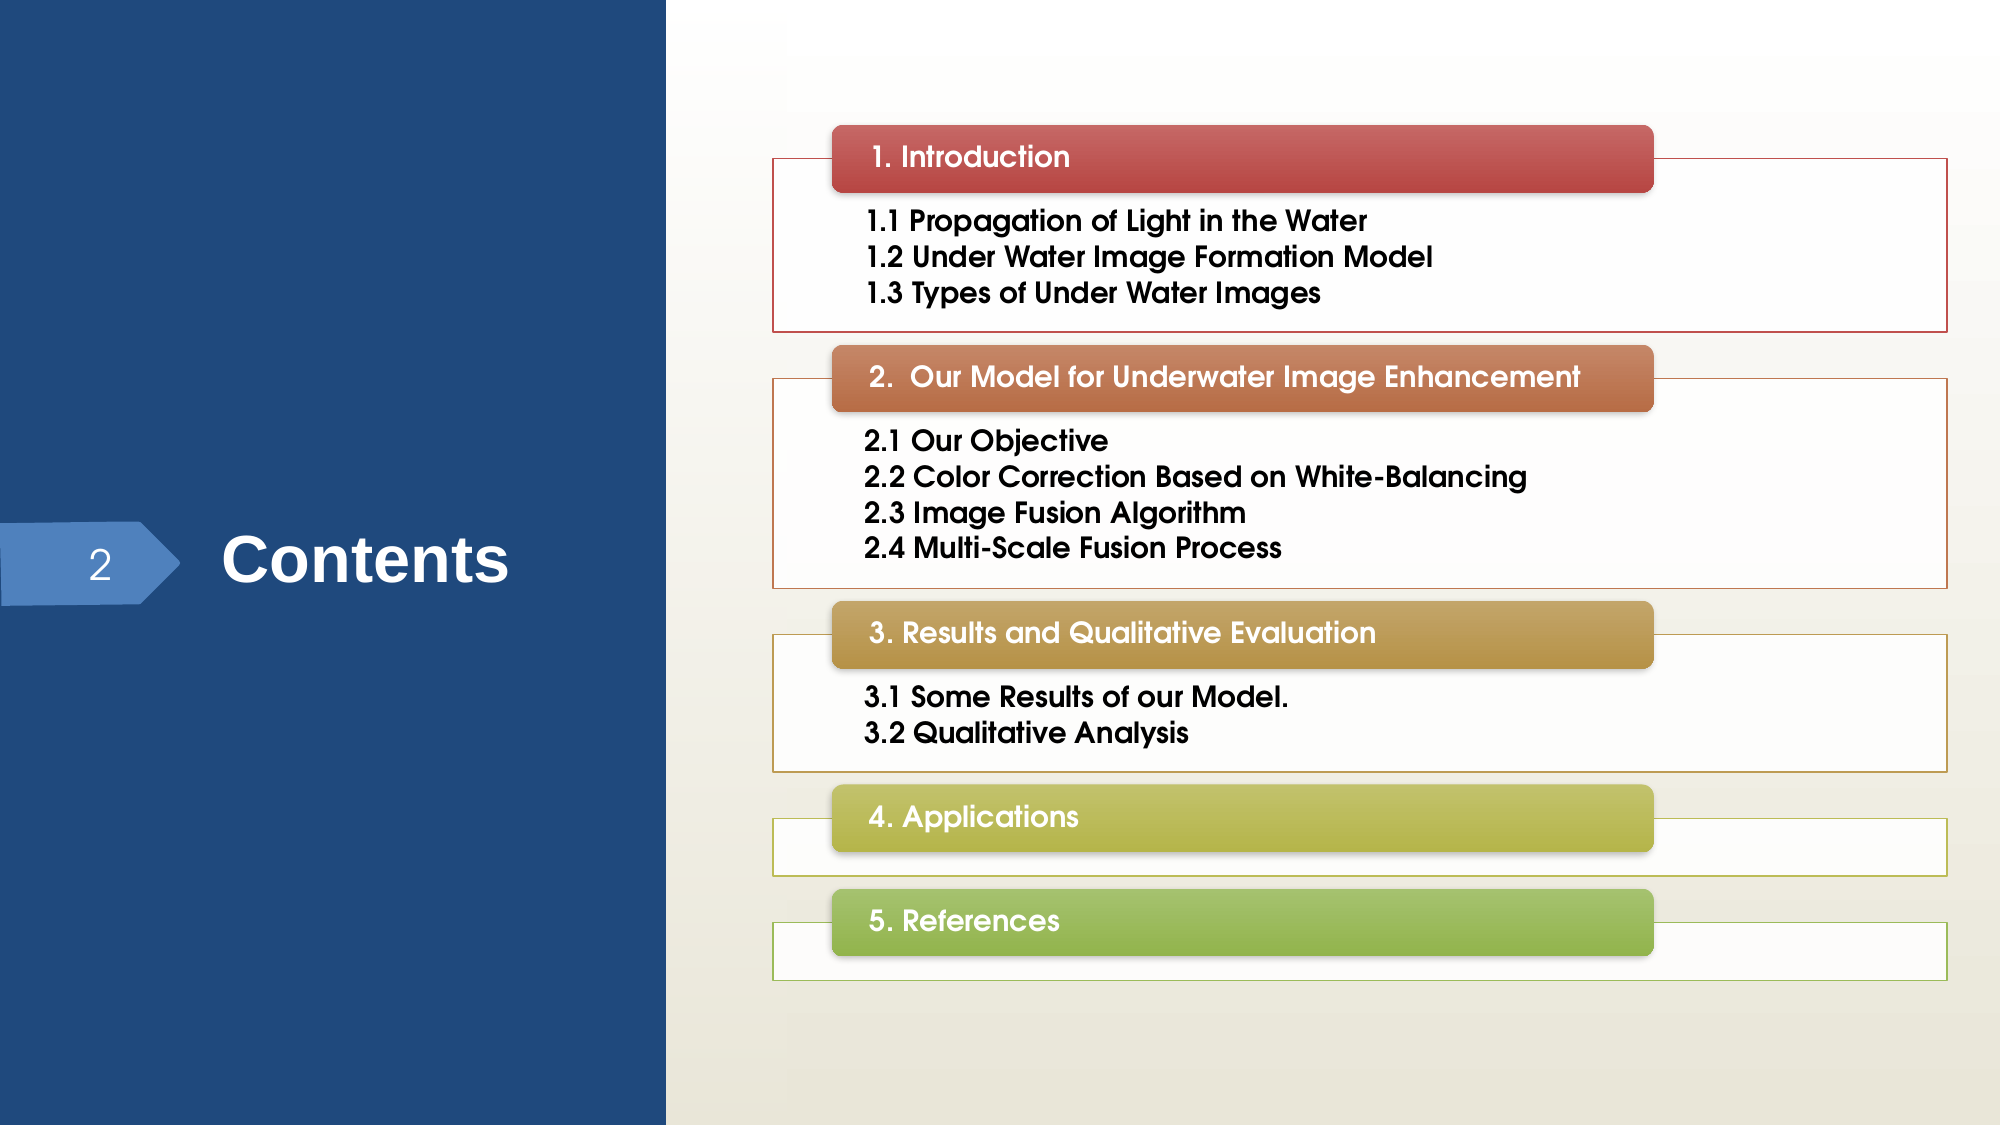

1.1 Propagation of Light in the Water
1.2 Under Water Image Formation Model
1.3 Types of Under Water Images
1. Introduction
2.1 Our Objective
2.2 Color Correction Based on White-Balancing
2.3 Image Fusion Algorithm
2.4 Multi-Scale Fusion Process
2.  Our Model for Underwater Image Enhancement
3.1 Some Results of our Model.
3.2 Qualitative Analysis
3. Results and Qualitative Evaluation
4. Applications
5. References
# Contents

2